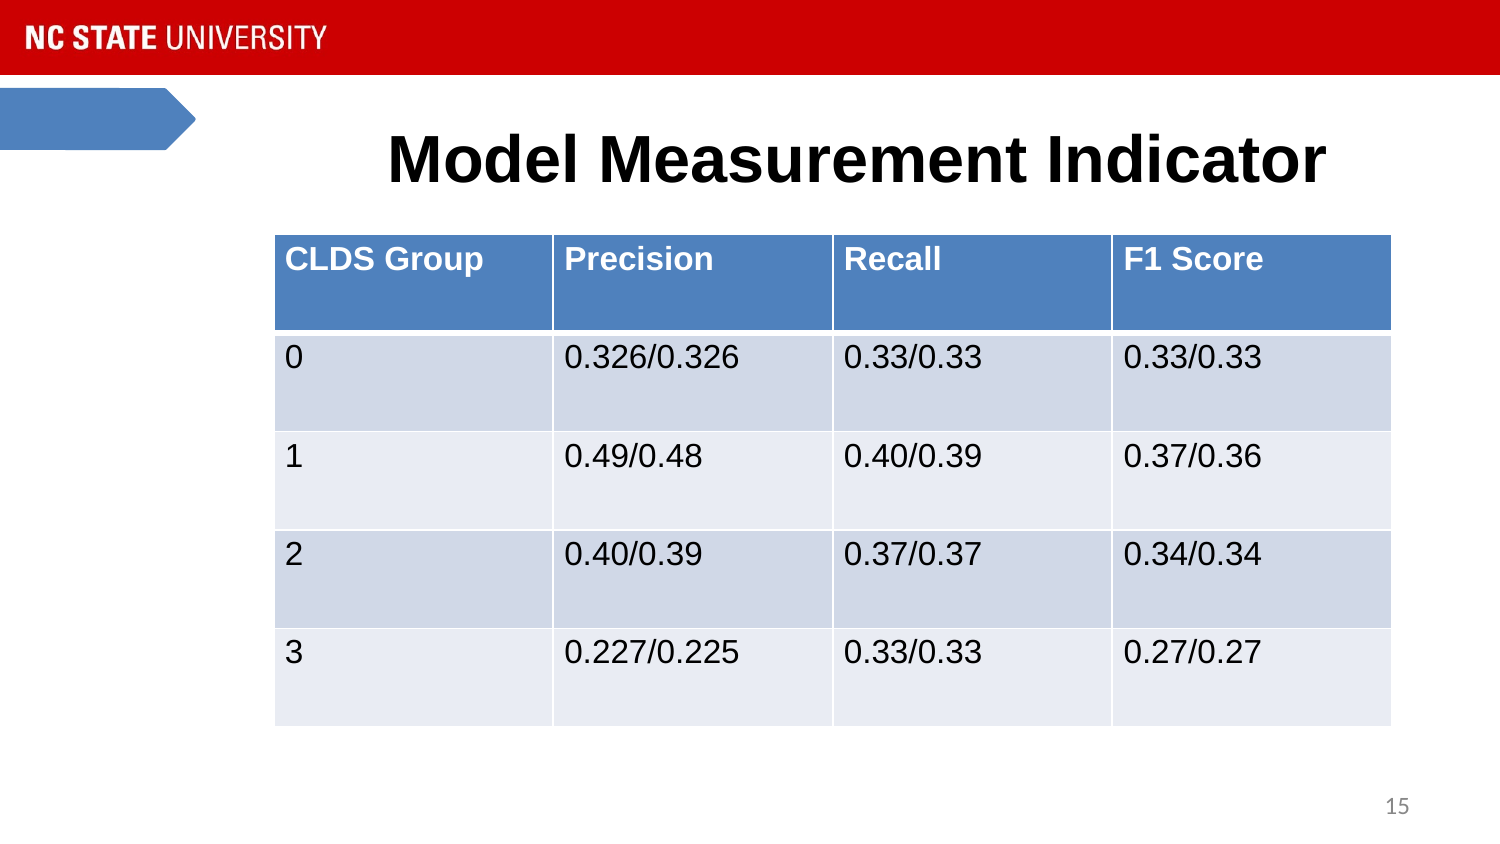

# Model Measurement Indicator
| CLDS Group | Precision | Recall | F1 Score |
| --- | --- | --- | --- |
| 0 | 0.326/0.326 | 0.33/0.33 | 0.33/0.33 |
| 1 | 0.49/0.48 | 0.40/0.39 | 0.37/0.36 |
| 2 | 0.40/0.39 | 0.37/0.37 | 0.34/0.34 |
| 3 | 0.227/0.225 | 0.33/0.33 | 0.27/0.27 |

15